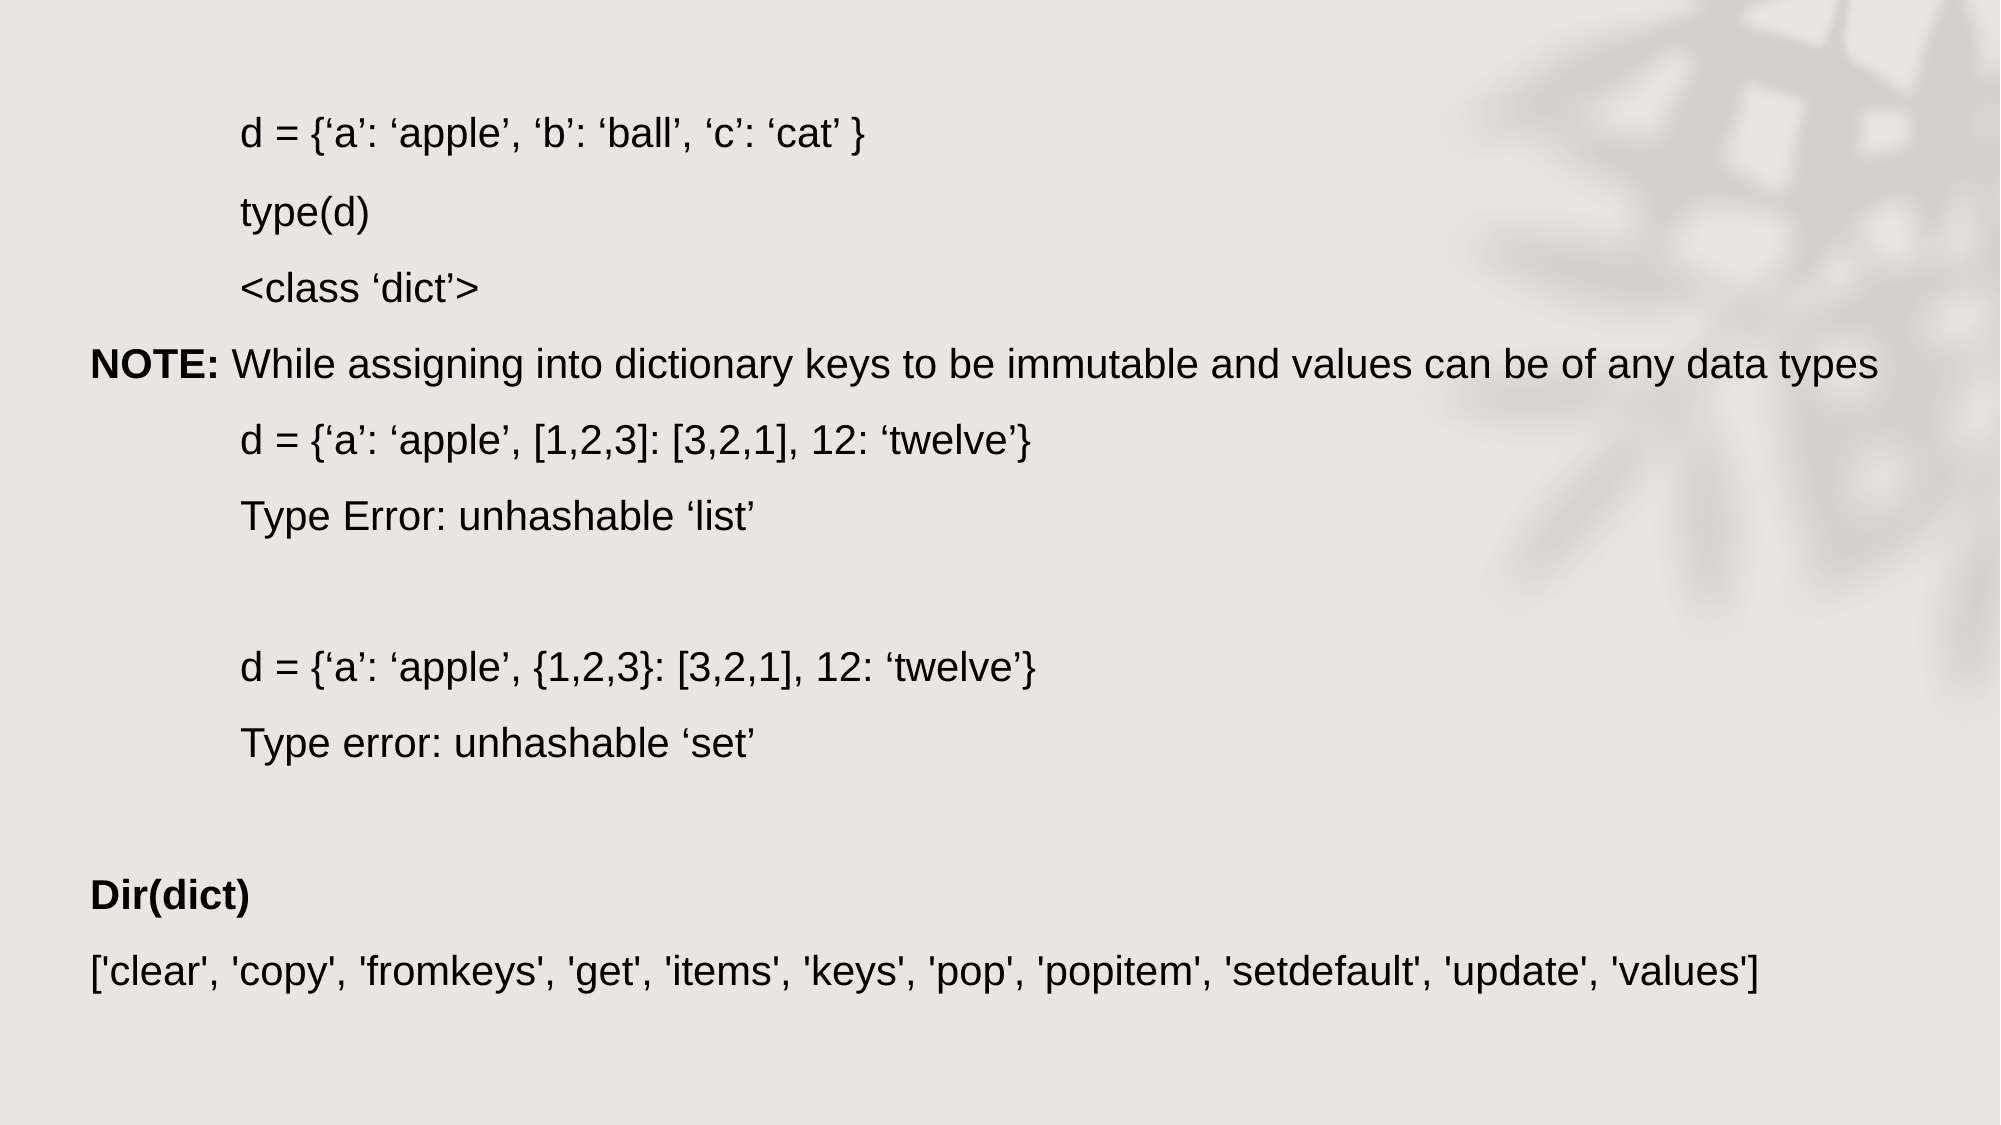

d = {‘a’: ‘apple’, ‘b’: ‘ball’, ‘c’: ‘cat’ }
	type(d)
	<class ‘dict’>
NOTE: While assigning into dictionary keys to be immutable and values can be of any data types
	d = {‘a’: ‘apple’, [1,2,3]: [3,2,1], 12: ‘twelve’}
	Type Error: unhashable ‘list’

	d = {‘a’: ‘apple’, {1,2,3}: [3,2,1], 12: ‘twelve’}
	Type error: unhashable ‘set’

Dir(dict)
['clear', 'copy', 'fromkeys', 'get', 'items', 'keys', 'pop', 'popitem', 'setdefault', 'update', 'values']